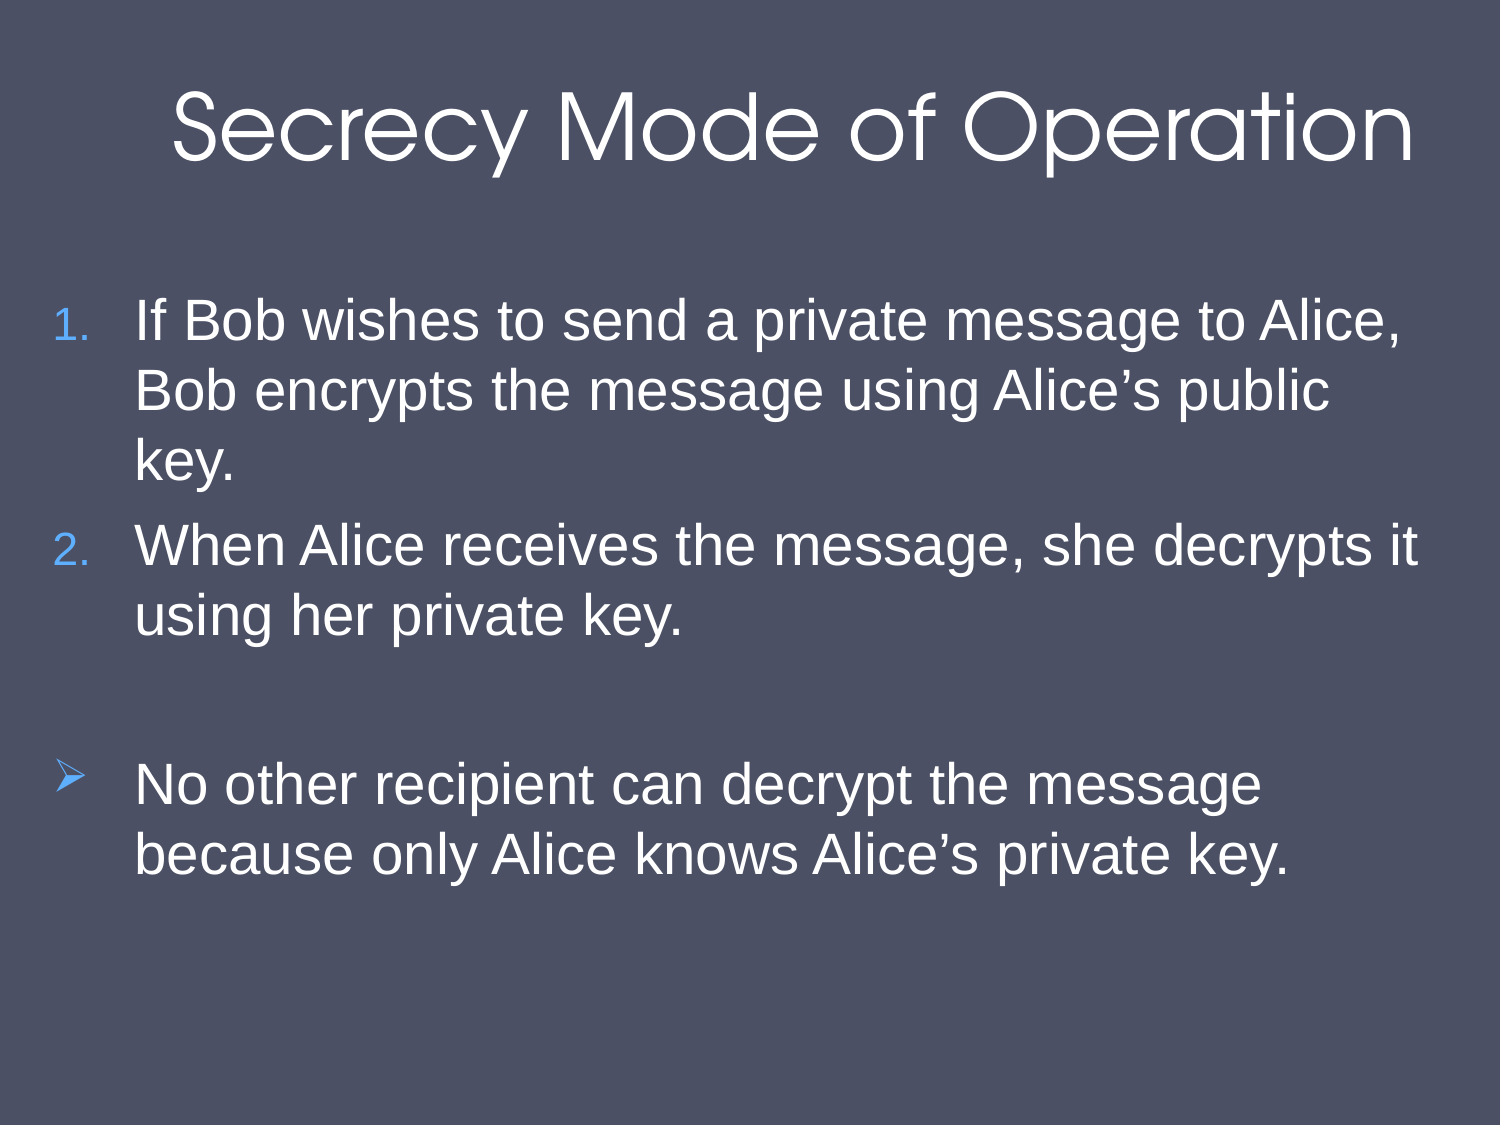

Secrecy Mode of Operation
If Bob wishes to send a private message to Alice, Bob encrypts the message using Alice’s public key.
When Alice receives the message, she decrypts it using her private key.

No other recipient can decrypt the message because only Alice knows Alice’s private key.